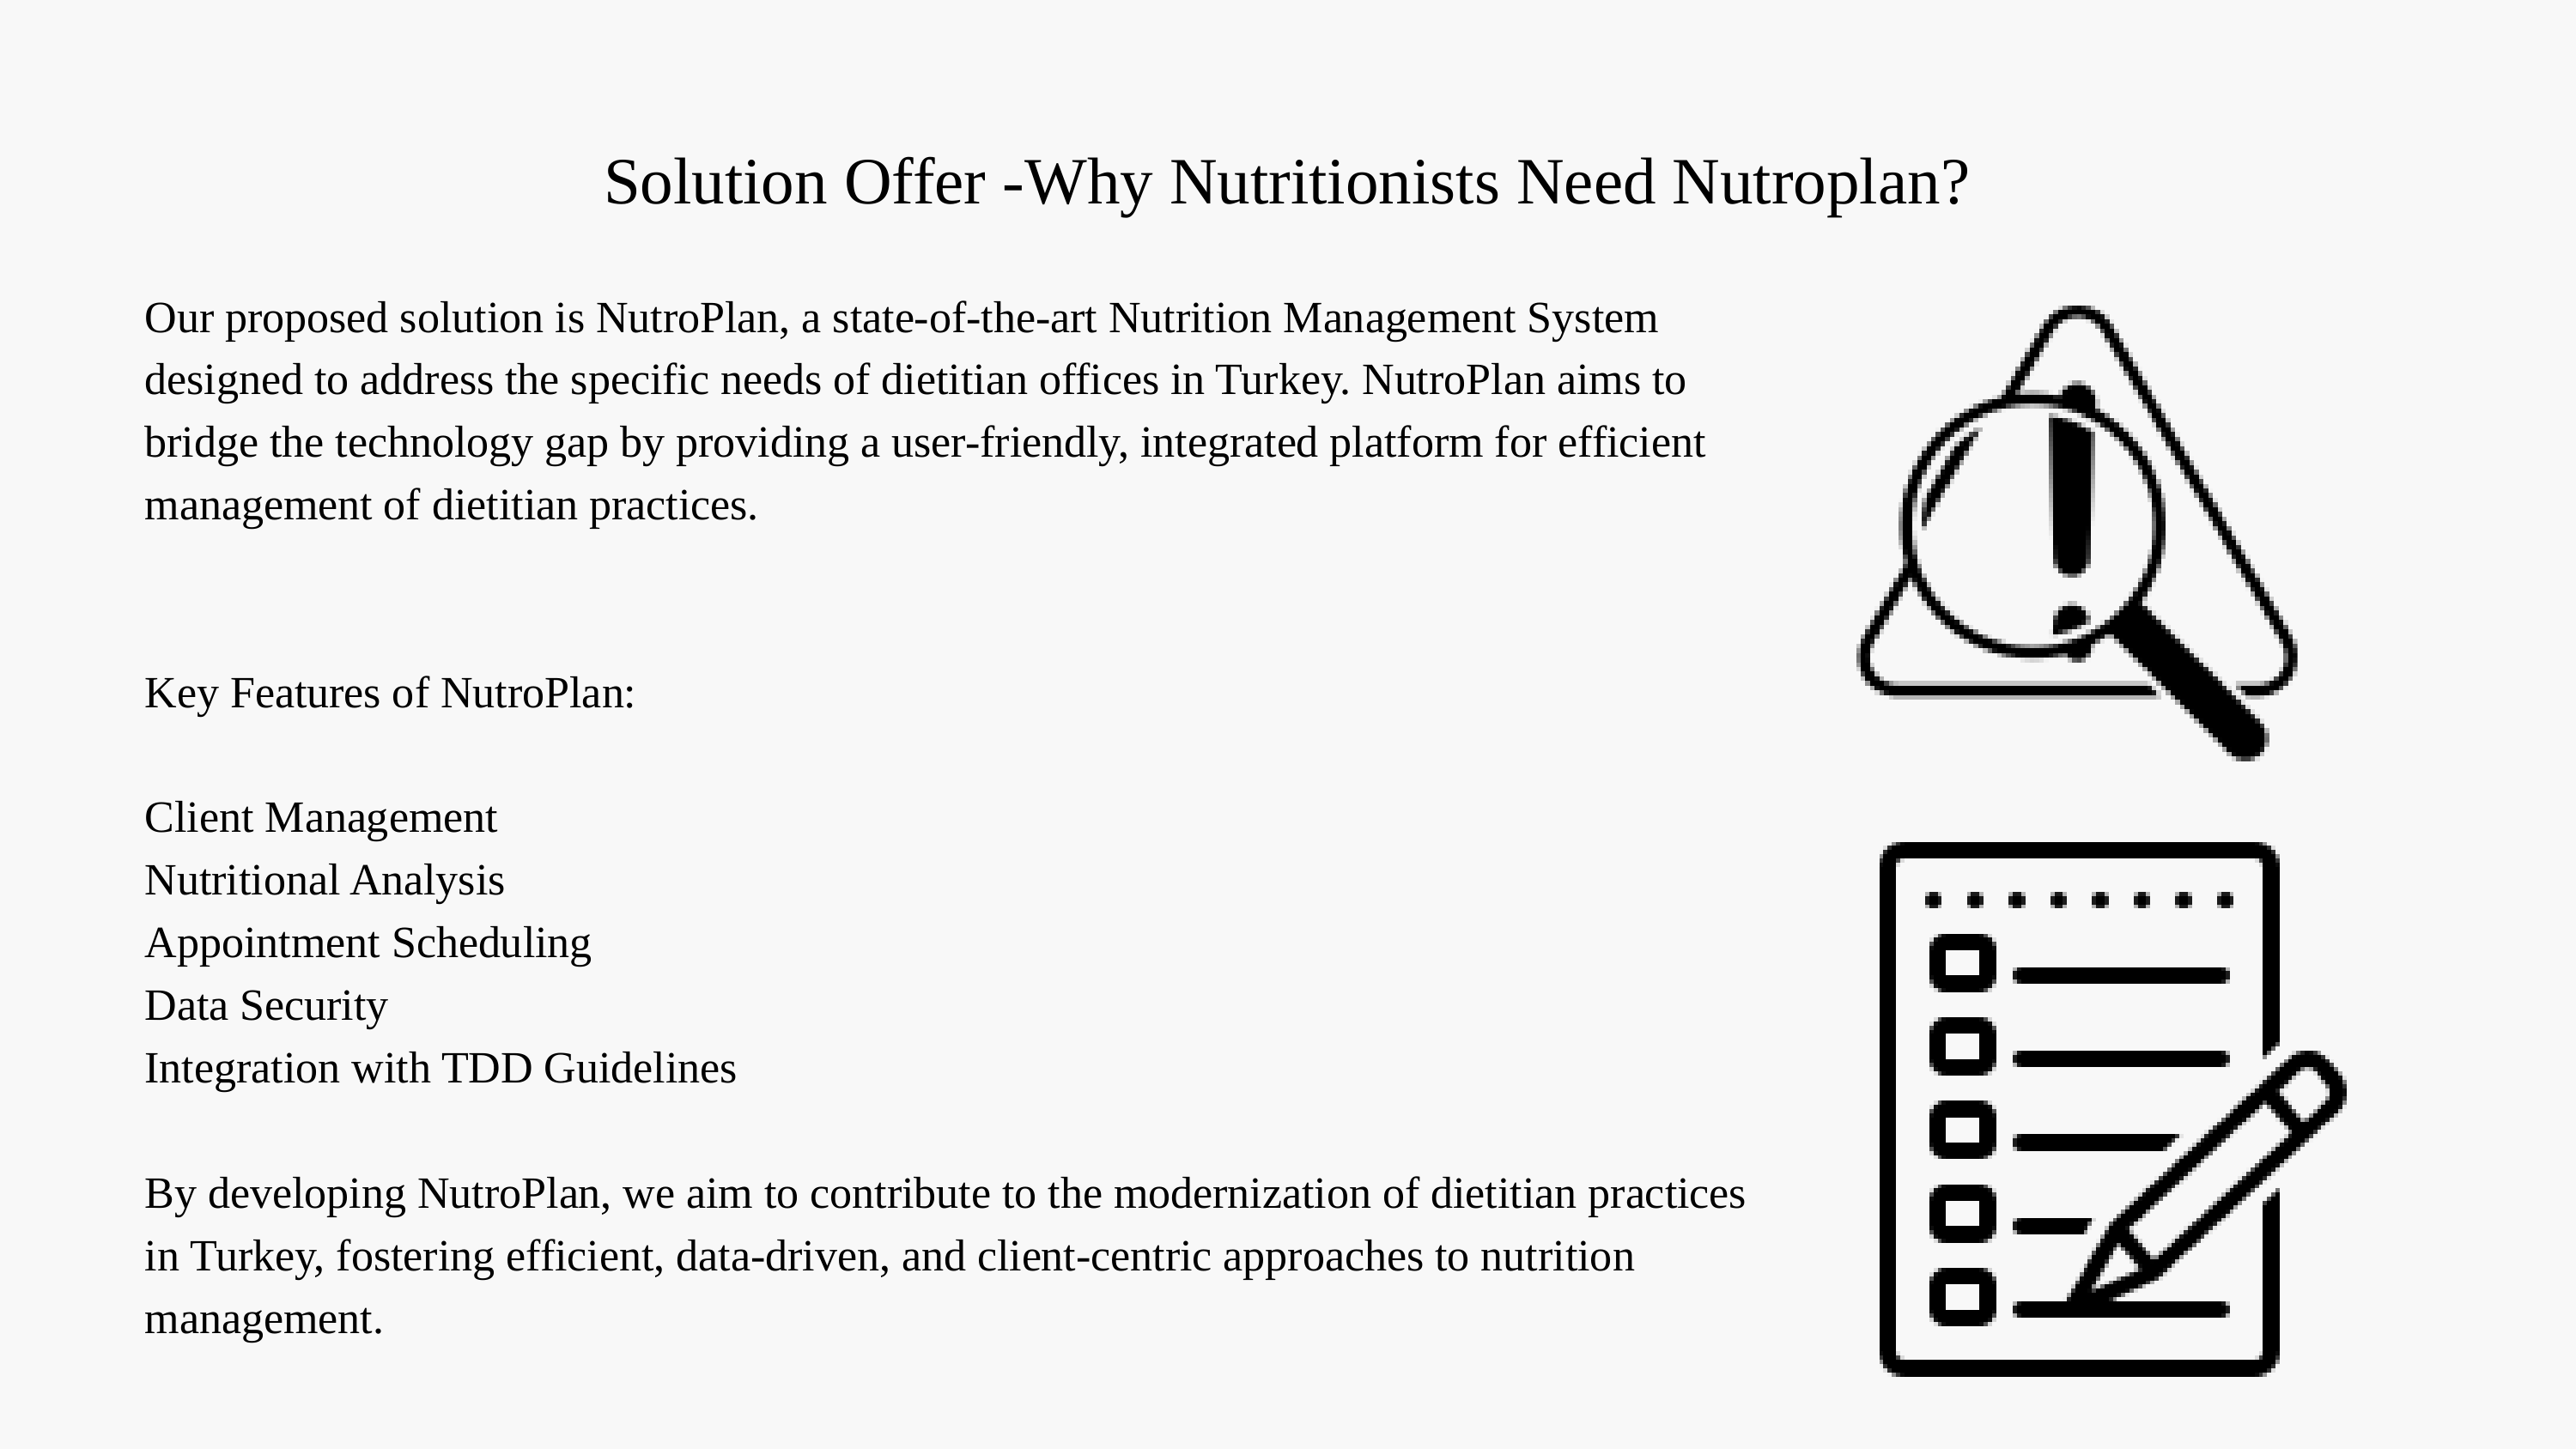

Solution Offer -Why Nutritionists Need Nutroplan?
Our proposed solution is NutroPlan, a state-of-the-art Nutrition Management System designed to address the specific needs of dietitian offices in Turkey. NutroPlan aims to bridge the technology gap by providing a user-friendly, integrated platform for efficient management of dietitian practices.

Key Features of NutroPlan:

Client Management
Nutritional Analysis
Appointment Scheduling
Data Security
Integration with TDD Guidelines

By developing NutroPlan, we aim to contribute to the modernization of dietitian practices in Turkey, fostering efficient, data-driven, and client-centric approaches to nutrition management.